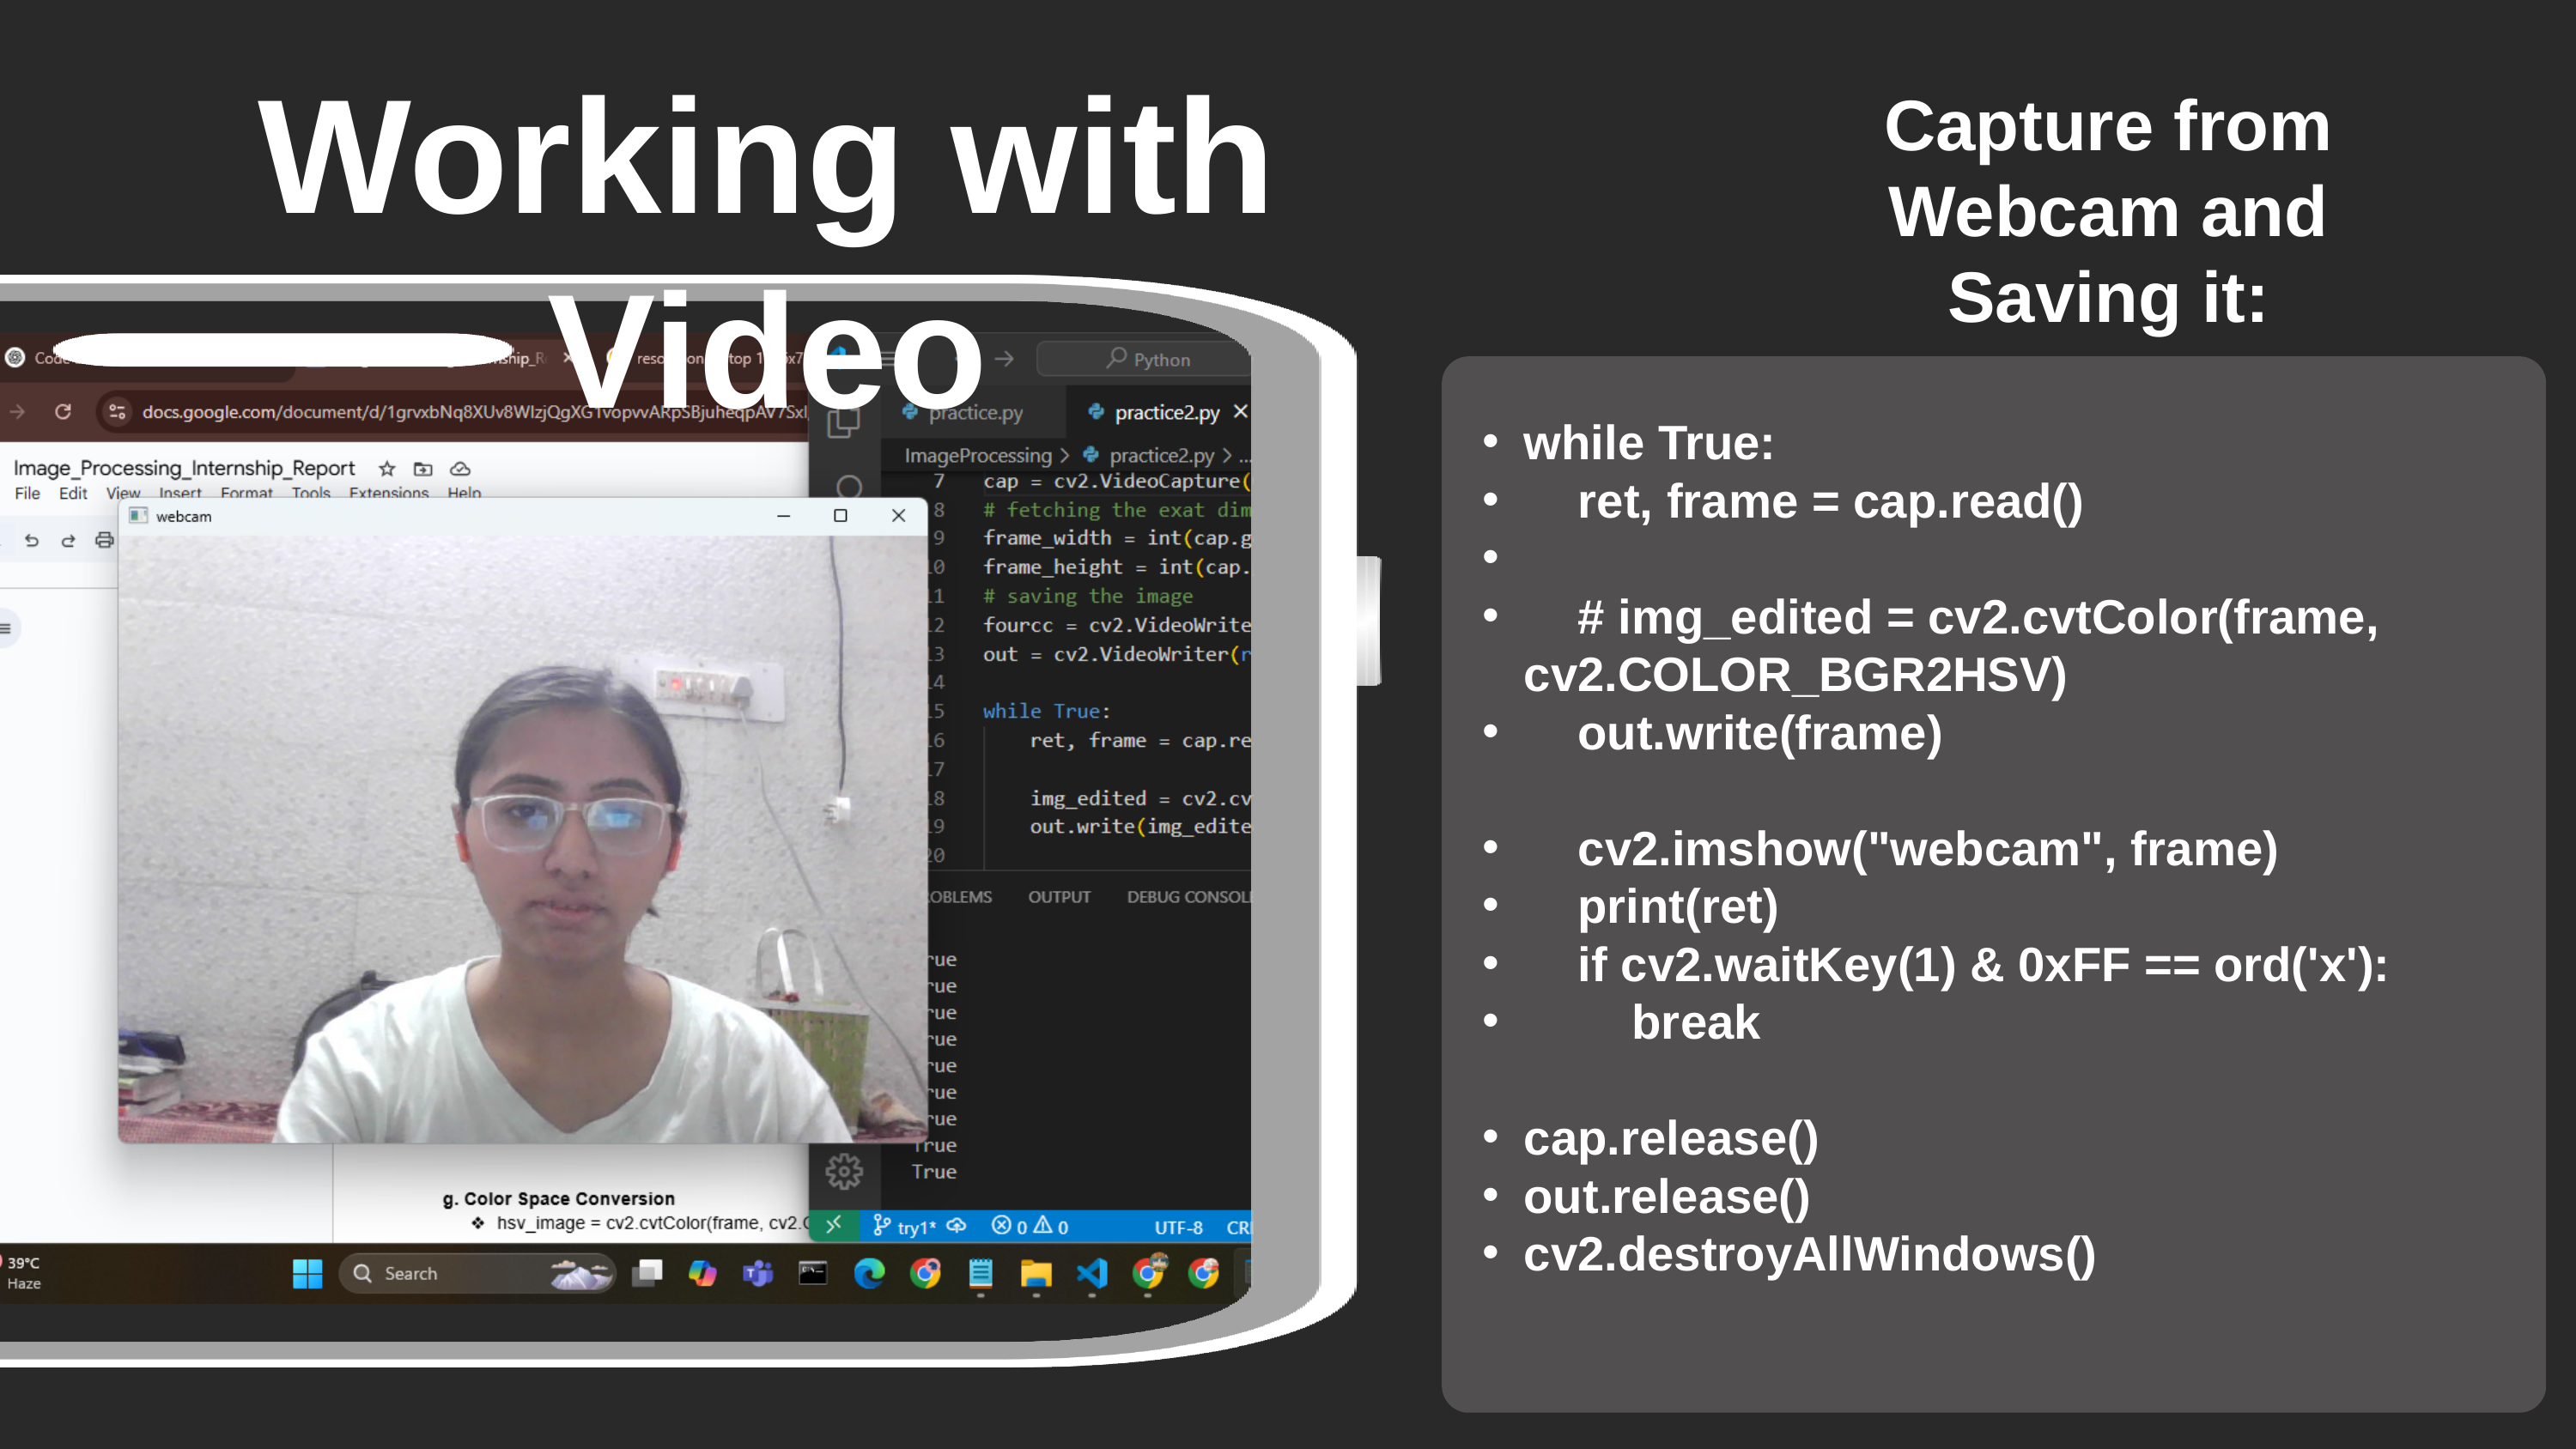

Working with Video
Capture from Webcam and Saving it:

while True:
    ret, frame = cap.read()

    # img_edited = cv2.cvtColor(frame, cv2.COLOR_BGR2HSV)
    out.write(frame)

    cv2.imshow("webcam", frame)
    print(ret)
    if cv2.waitKey(1) & 0xFF == ord('x'):
        break

cap.release()
out.release()
cv2.destroyAllWindows()